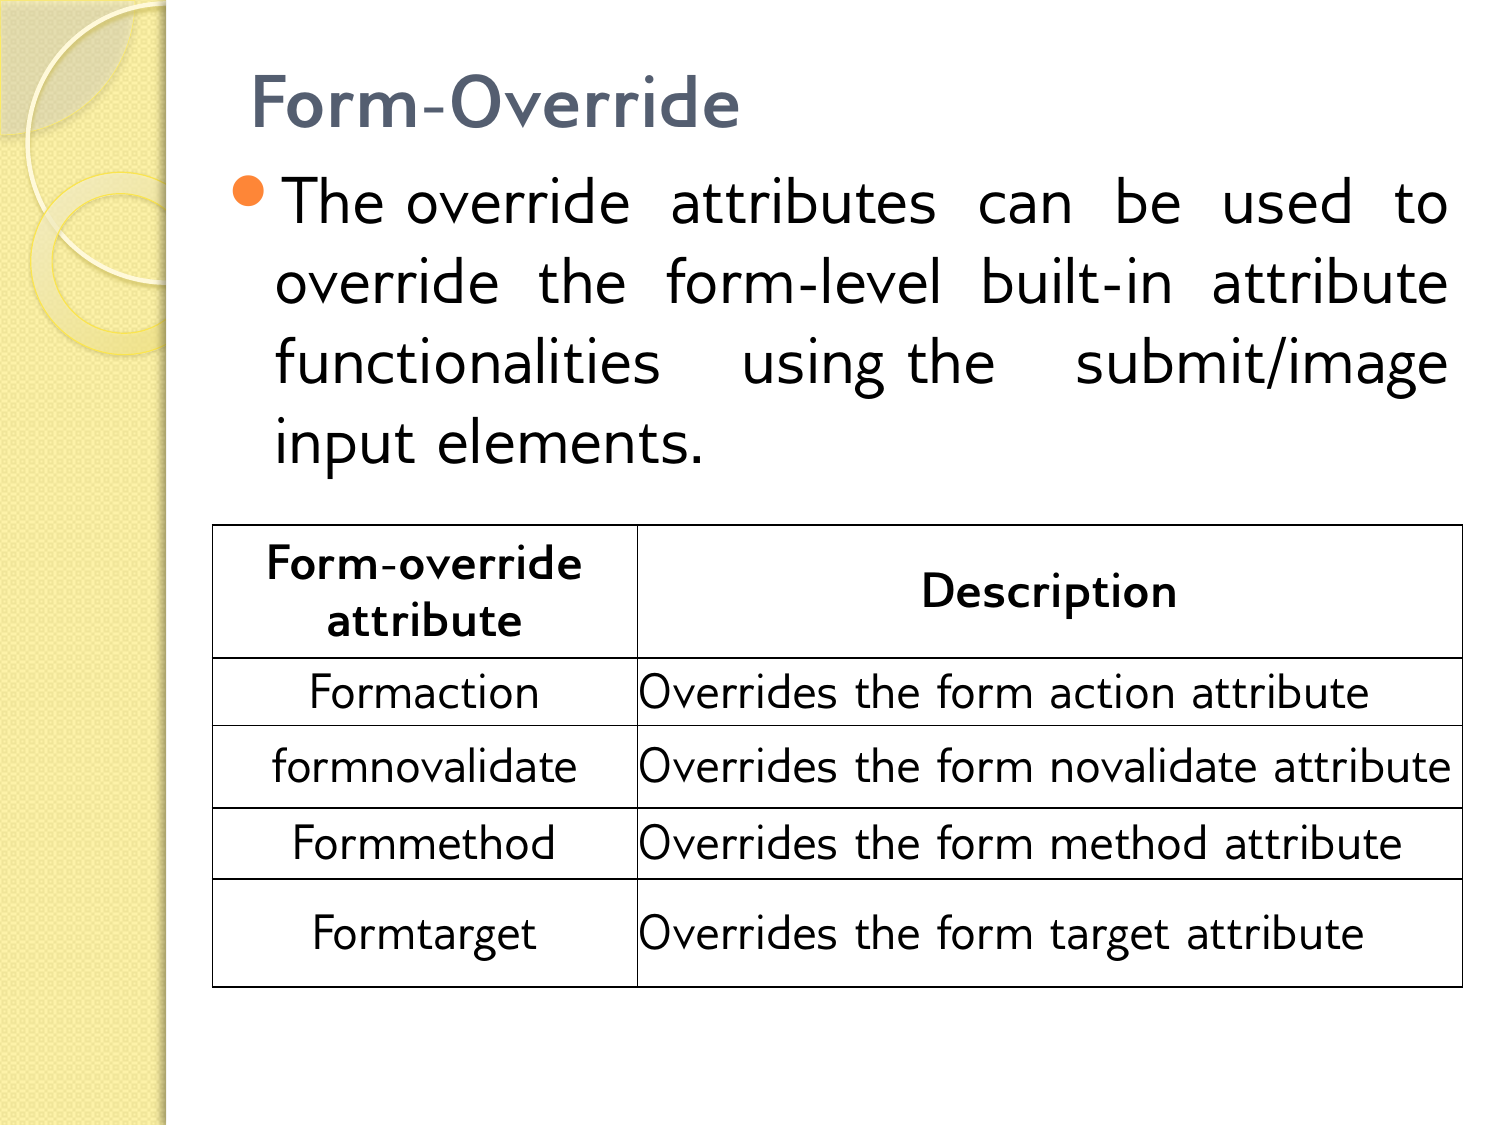

# Form-Override
The override attributes can be used to override the form-level built-in attribute functionalities using the submit/image input elements.

| Form-override attribute | Description |
| --- | --- |
| Formaction | Overrides the form action attribute |
| formnovalidate | Overrides the form novalidate attribute |
| Formmethod | Overrides the form method attribute |
| Formtarget | Overrides the form target attribute |